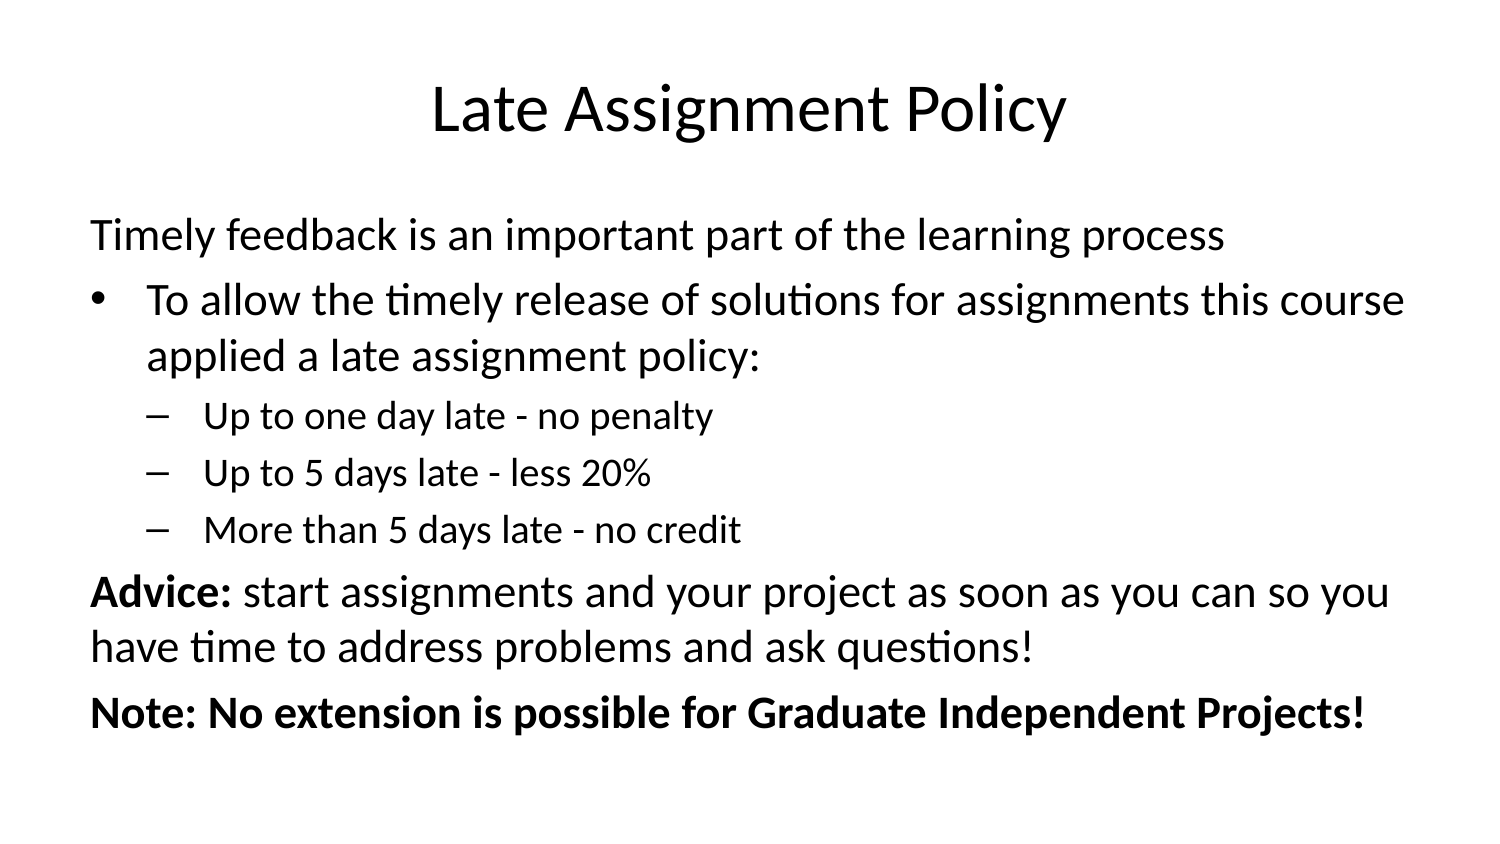

# Late Assignment Policy
Timely feedback is an important part of the learning process
To allow the timely release of solutions for assignments this course applied a late assignment policy:
Up to one day late - no penalty
Up to 5 days late - less 20%
More than 5 days late - no credit
Advice: start assignments and your project as soon as you can so you have time to address problems and ask questions!
Note: No extension is possible for Graduate Independent Projects!